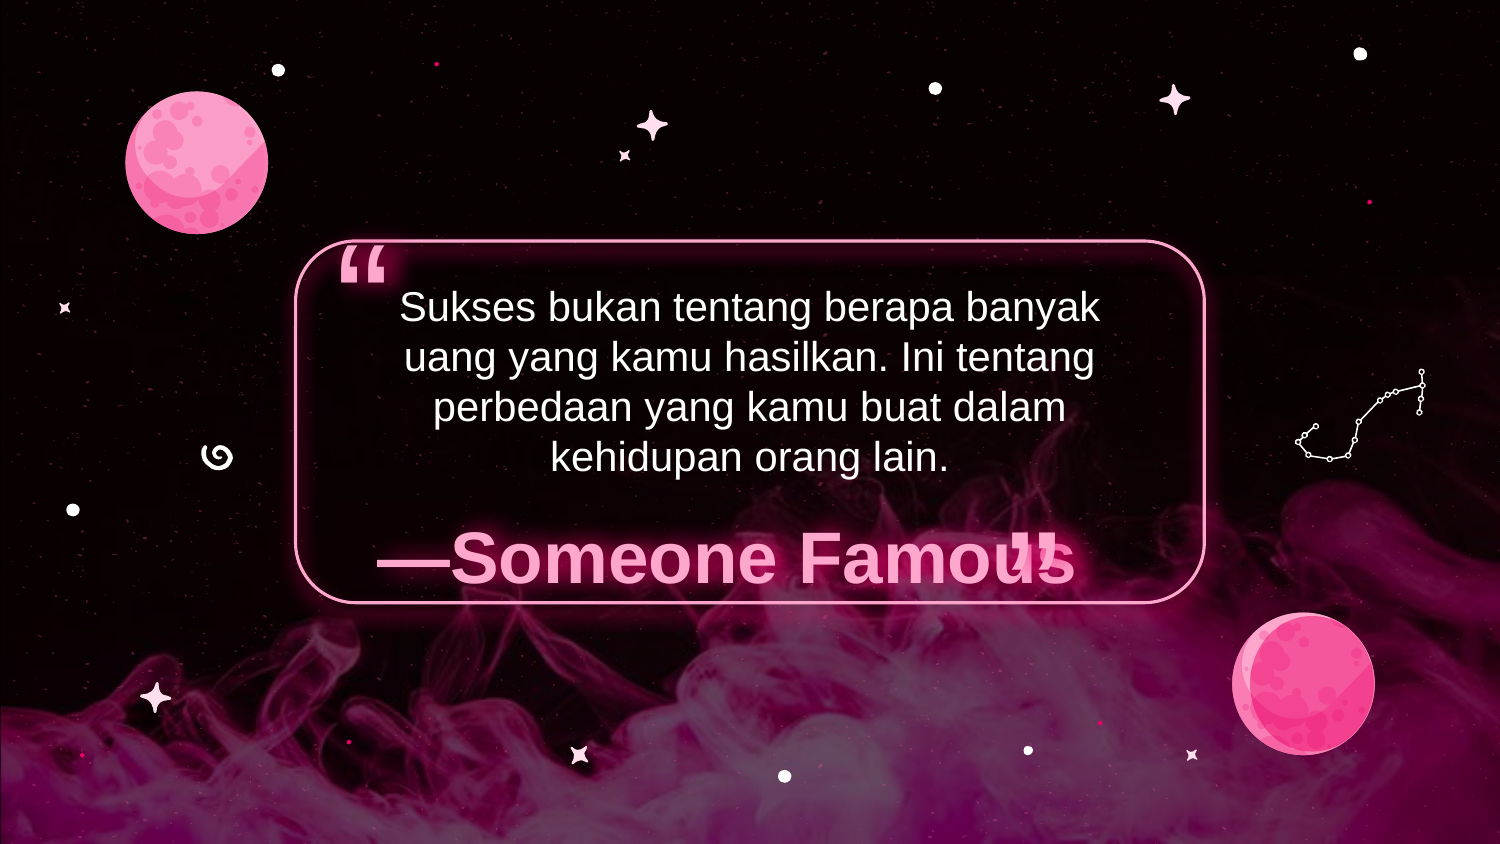

“
Sukses bukan tentang berapa banyak uang yang kamu hasilkan. Ini tentang perbedaan yang kamu buat dalam kehidupan orang lain.

“
# —Someone Famous